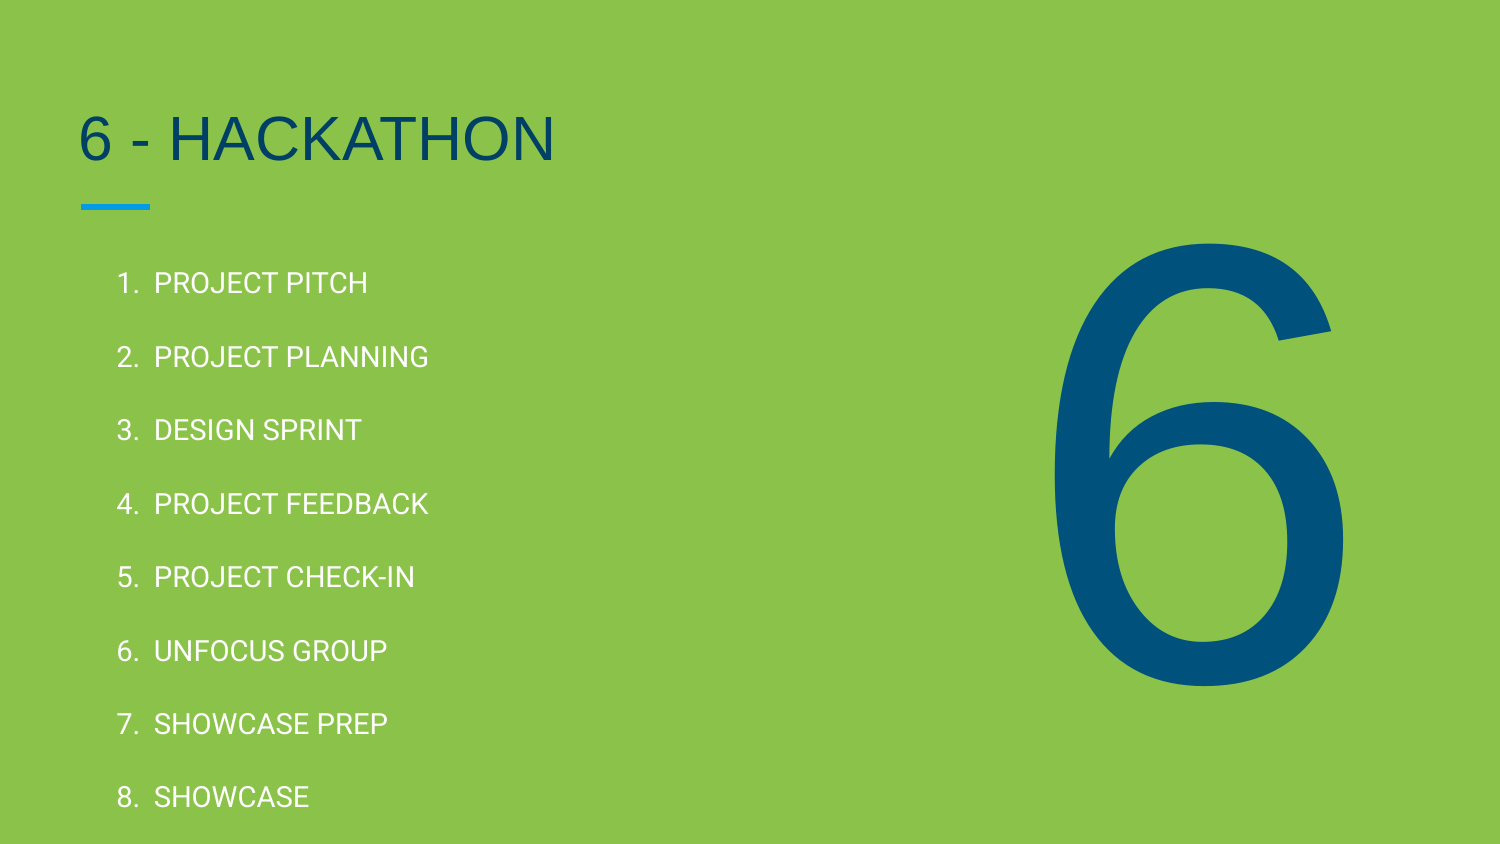

6
# 6 - HACKATHON
PROJECT PITCH
PROJECT PLANNING
DESIGN SPRINT
PROJECT FEEDBACK
PROJECT CHECK-IN
UNFOCUS GROUP
SHOWCASE PREP
SHOWCASE